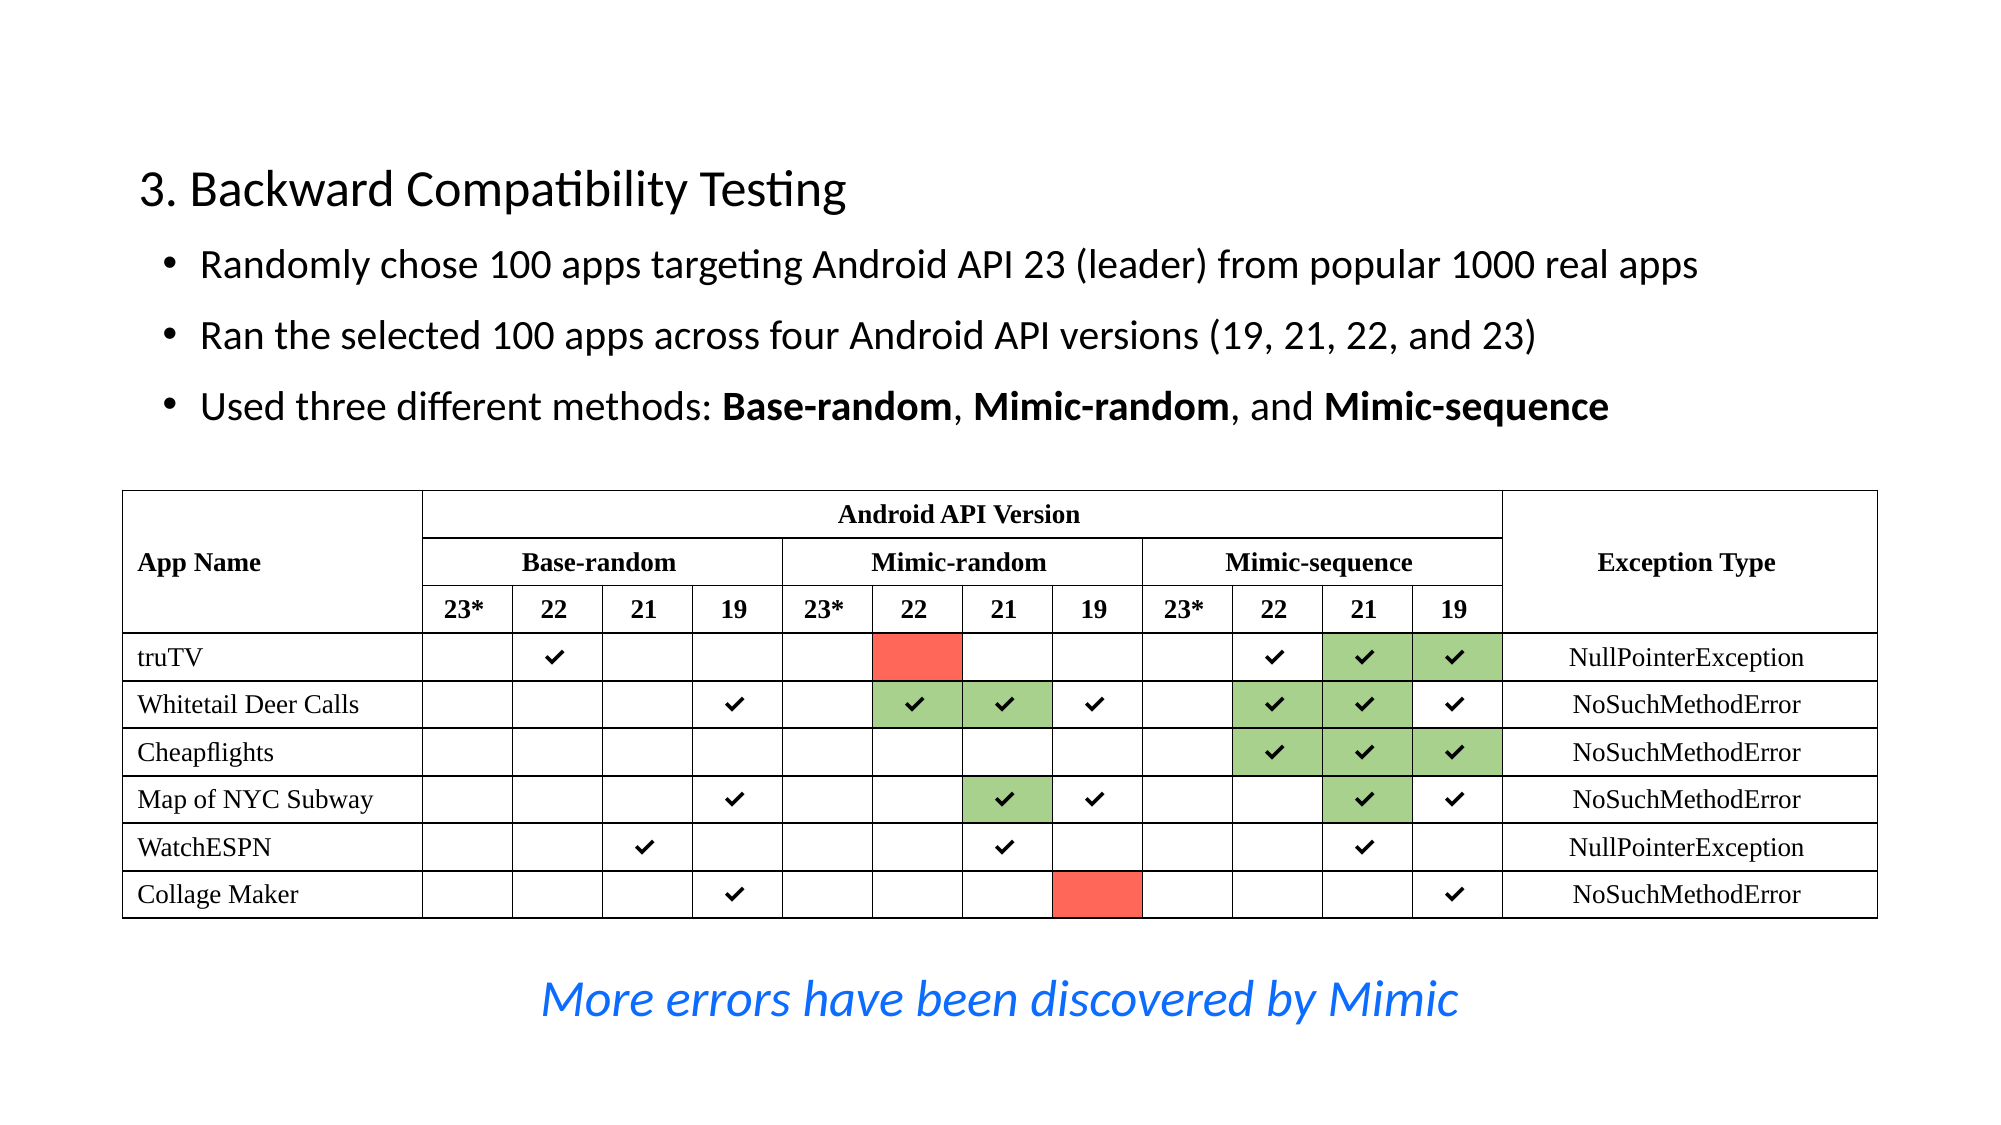

3. Backward Compatibility Testing
Randomly chose 100 apps targeting Android API 23 (leader) from popular 1000 real apps
Ran the selected 100 apps across four Android API versions (19, 21, 22, and 23)
Used three different methods: Base-random, Mimic-random, and Mimic-sequence
| App Name | Android API Version |  |  |  |  |  |  |  |  |  |  |  | Exception Type |
| --- | --- | --- | --- | --- | --- | --- | --- | --- | --- | --- | --- | --- | --- |
|  | Base-random |  |  |  | Mimic-random |  |  |  | Mimic-sequence |  |  |  |  |
|  | 23\* | 22 | 21 | 19 | 23\* | 22 | 21 | 19 | 23\* | 22 | 21 | 19 |  |
| truTV |  | ✓ |  |  |  |  |  |  |  | ✓ | ✓ | ✓ | NullPointerException |
| Whitetail Deer Calls |  |  |  | ✓ |  | ✓ | ✓ | ✓ |  | ✓ | ✓ | ✓ | NoSuchMethodError |
| Cheapﬂights |  |  |  |  |  |  |  |  |  | ✓ | ✓ | ✓ | NoSuchMethodError |
| Map of NYC Subway |  |  |  | ✓ |  |  | ✓ | ✓ |  |  | ✓ | ✓ | NoSuchMethodError |
| WatchESPN |  |  | ✓ |  |  |  | ✓ |  |  |  | ✓ |  | NullPointerException |
| Collage Maker |  |  |  | ✓ |  |  |  |  |  |  |  | ✓ | NoSuchMethodError |
More errors have been discovered by Mimic